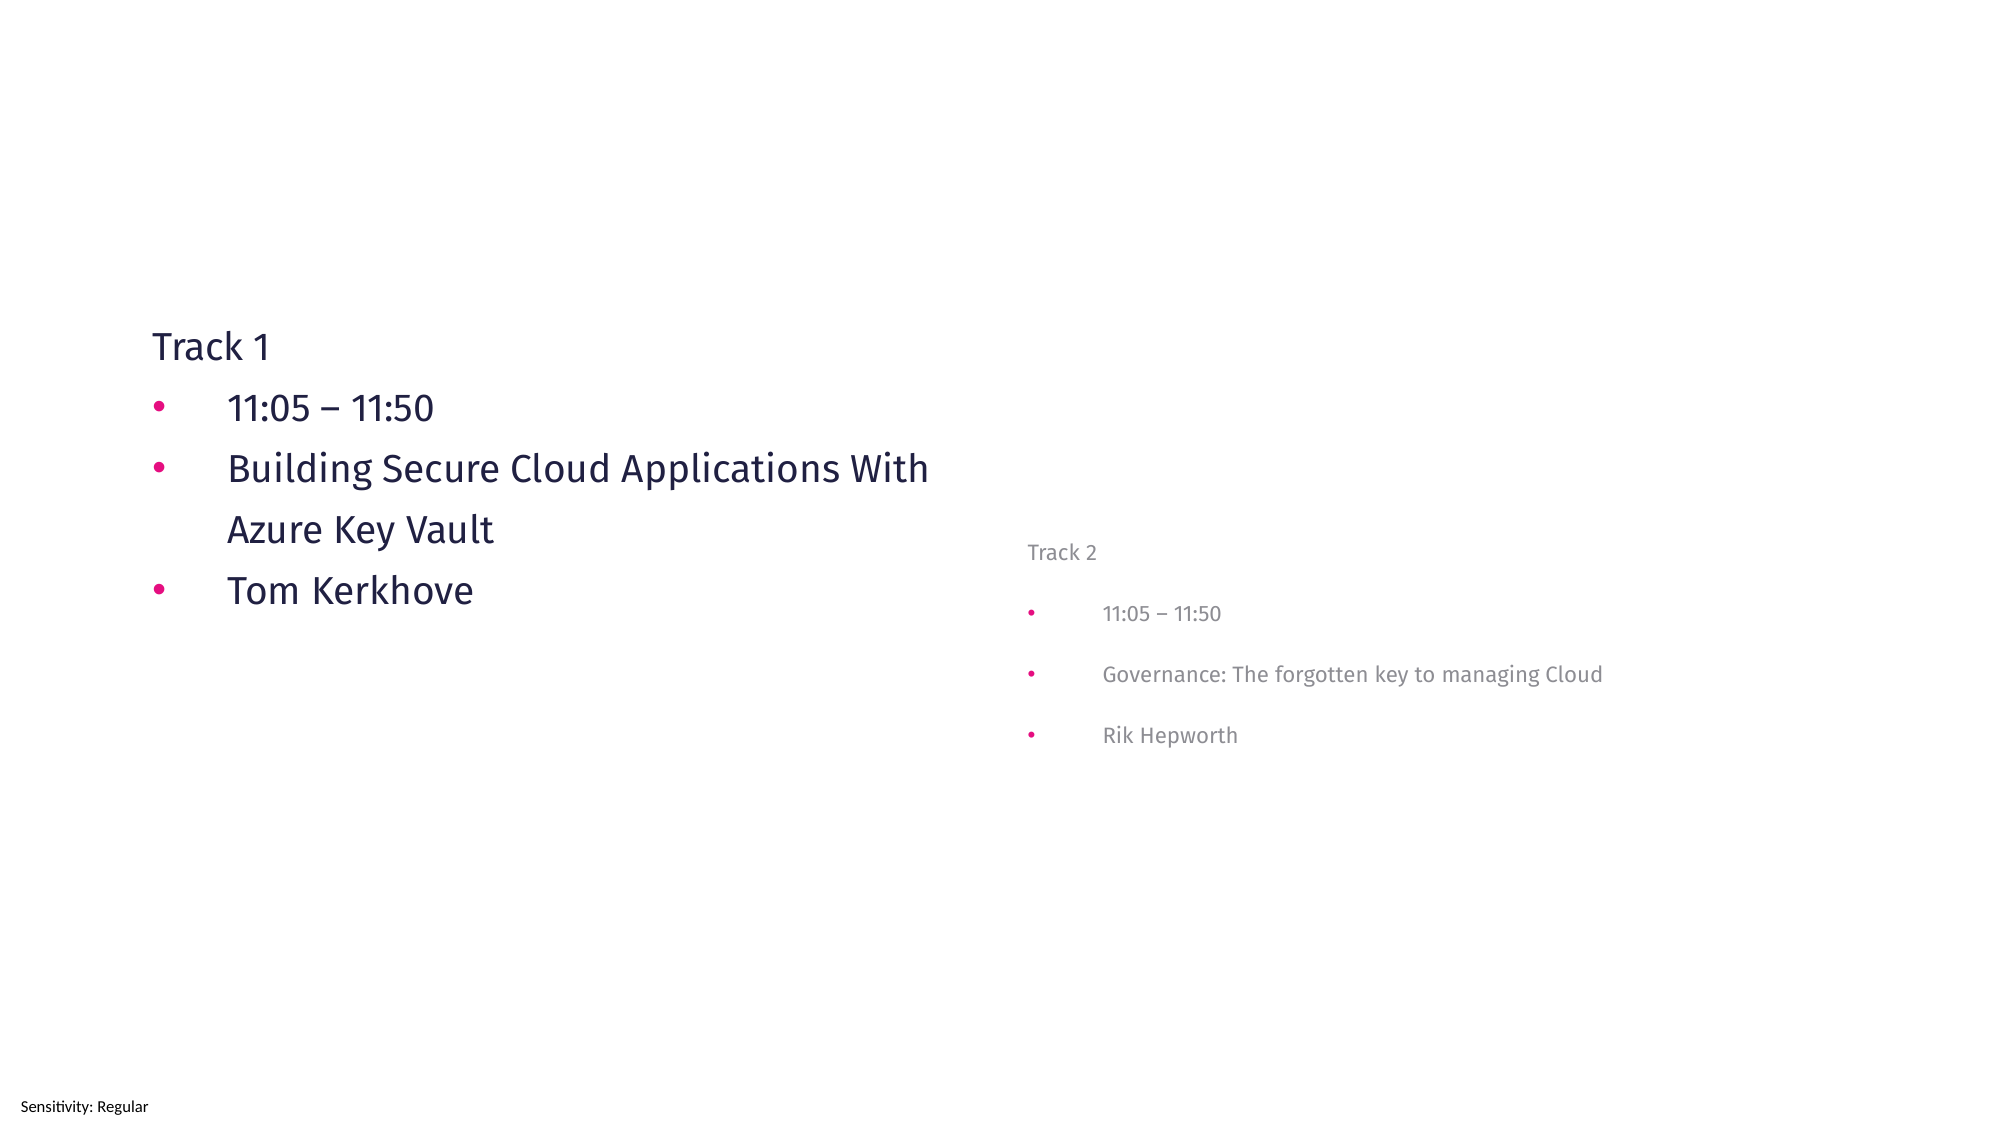

Track 1
11:05 – 11:50
Building Secure Cloud Applications With Azure Key Vault
Tom Kerkhove
Track 2
11:05 – 11:50
Governance: The forgotten key to managing Cloud
Rik Hepworth